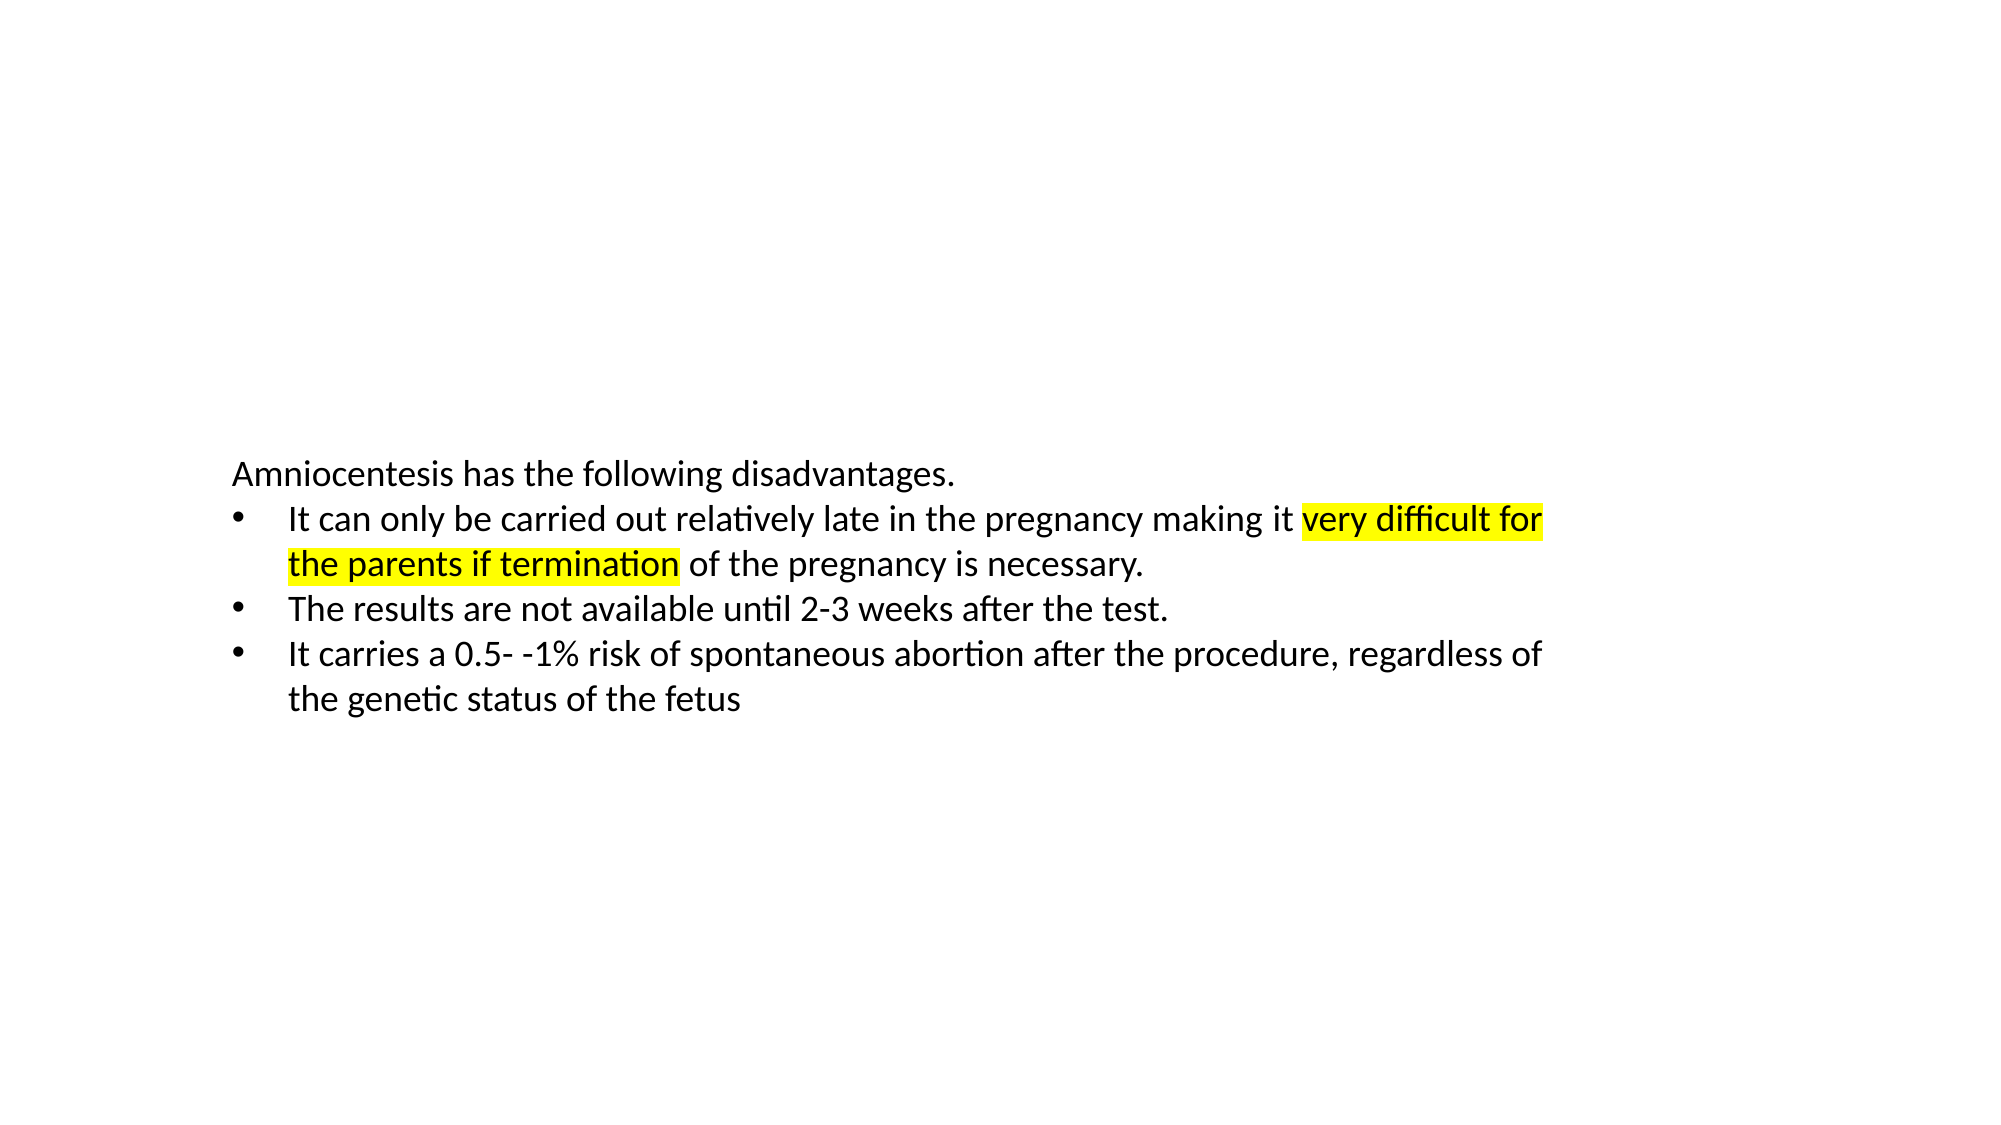

#
Amniocentesis has the following disadvantages.
It can only be carried out relatively late in the pregnancy making it very difficult for the parents if termination of the pregnancy is necessary.
The results are not available until 2-3 weeks after the test.
It carries a 0.5- -1% risk of spontaneous abortion after the procedure, regardless of the genetic status of the fetus